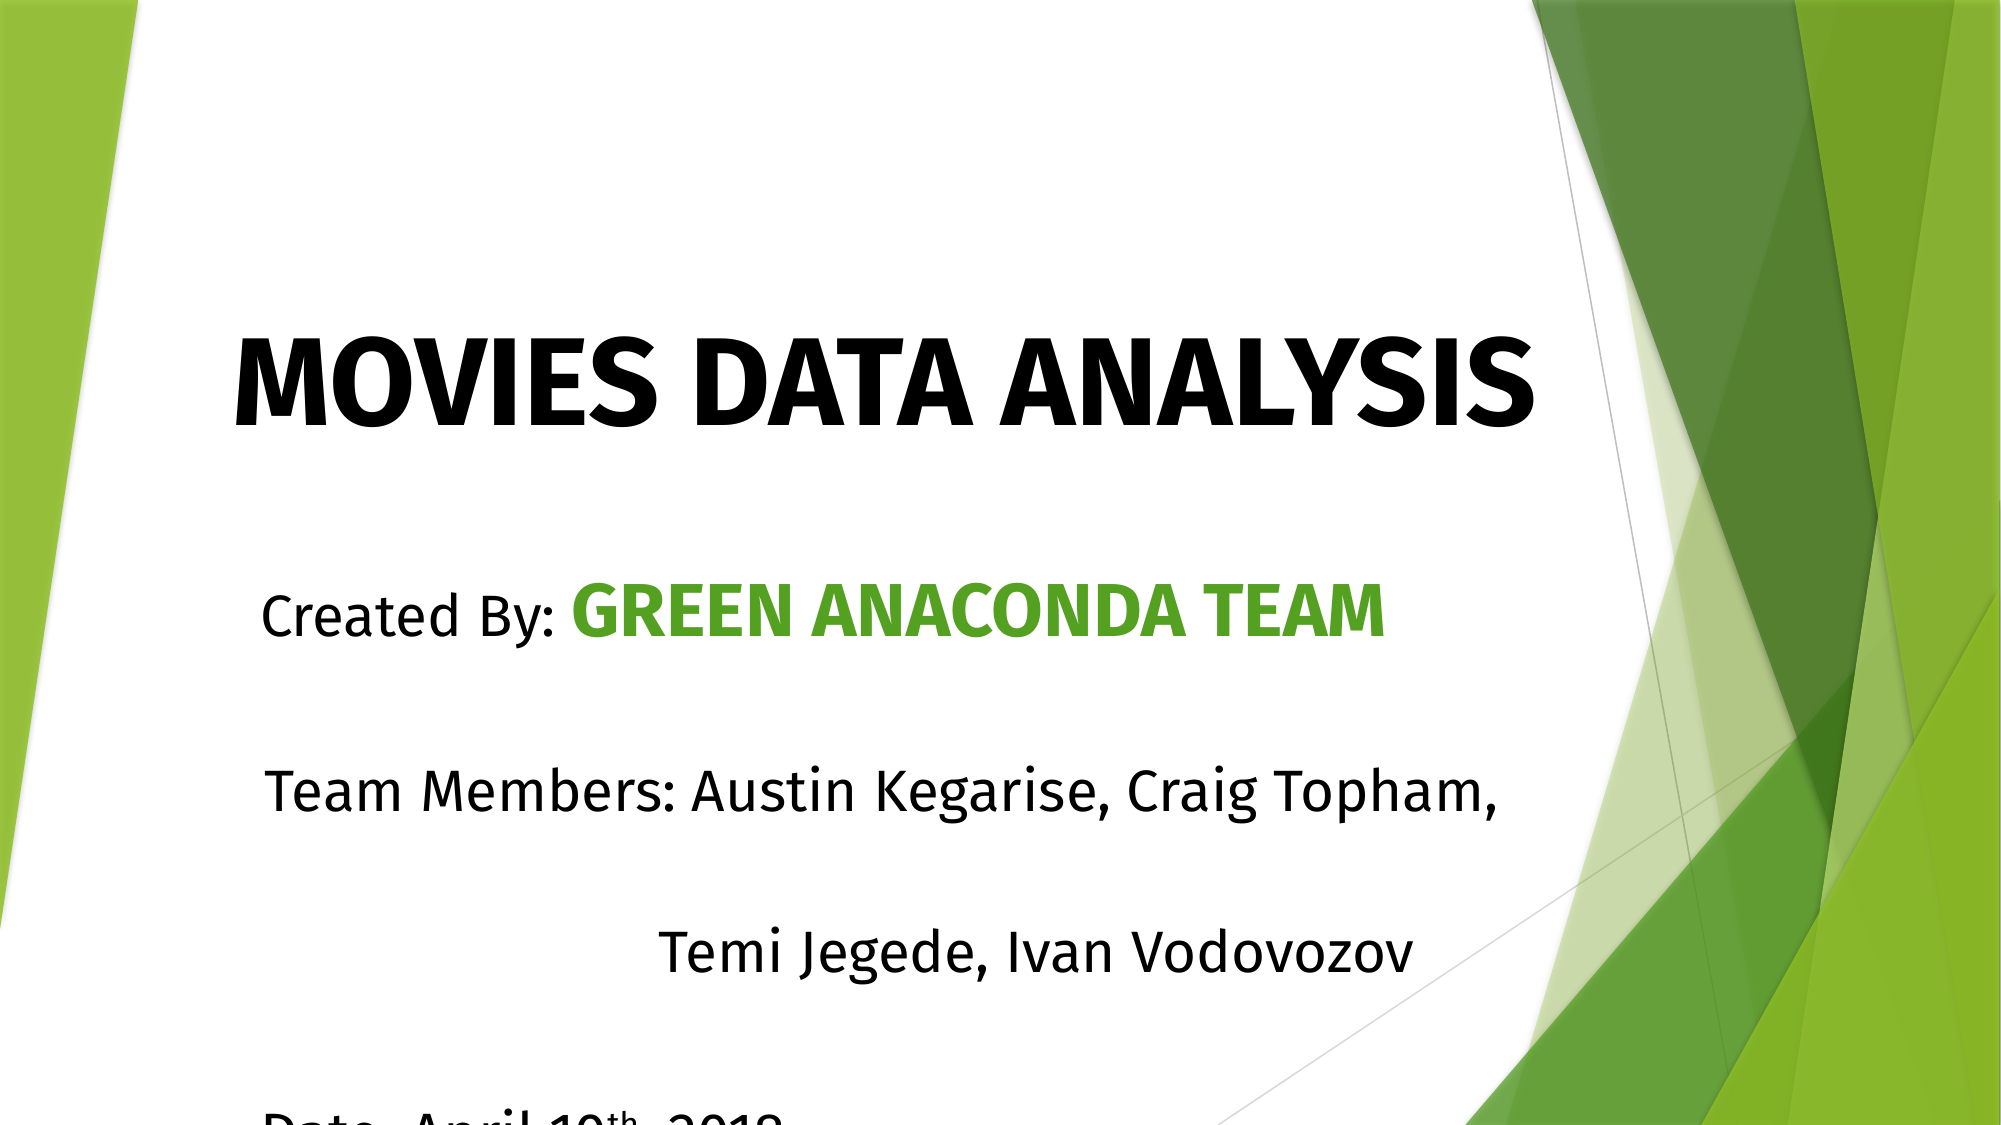

# MOVIES DATA ANALYSIS
Created By: GREEN ANACONDA TEAM

Team Members: Austin Kegarise, Craig Topham,
                     Temi Jegede, Ivan Vodovozov

Date: April 10th, 2018